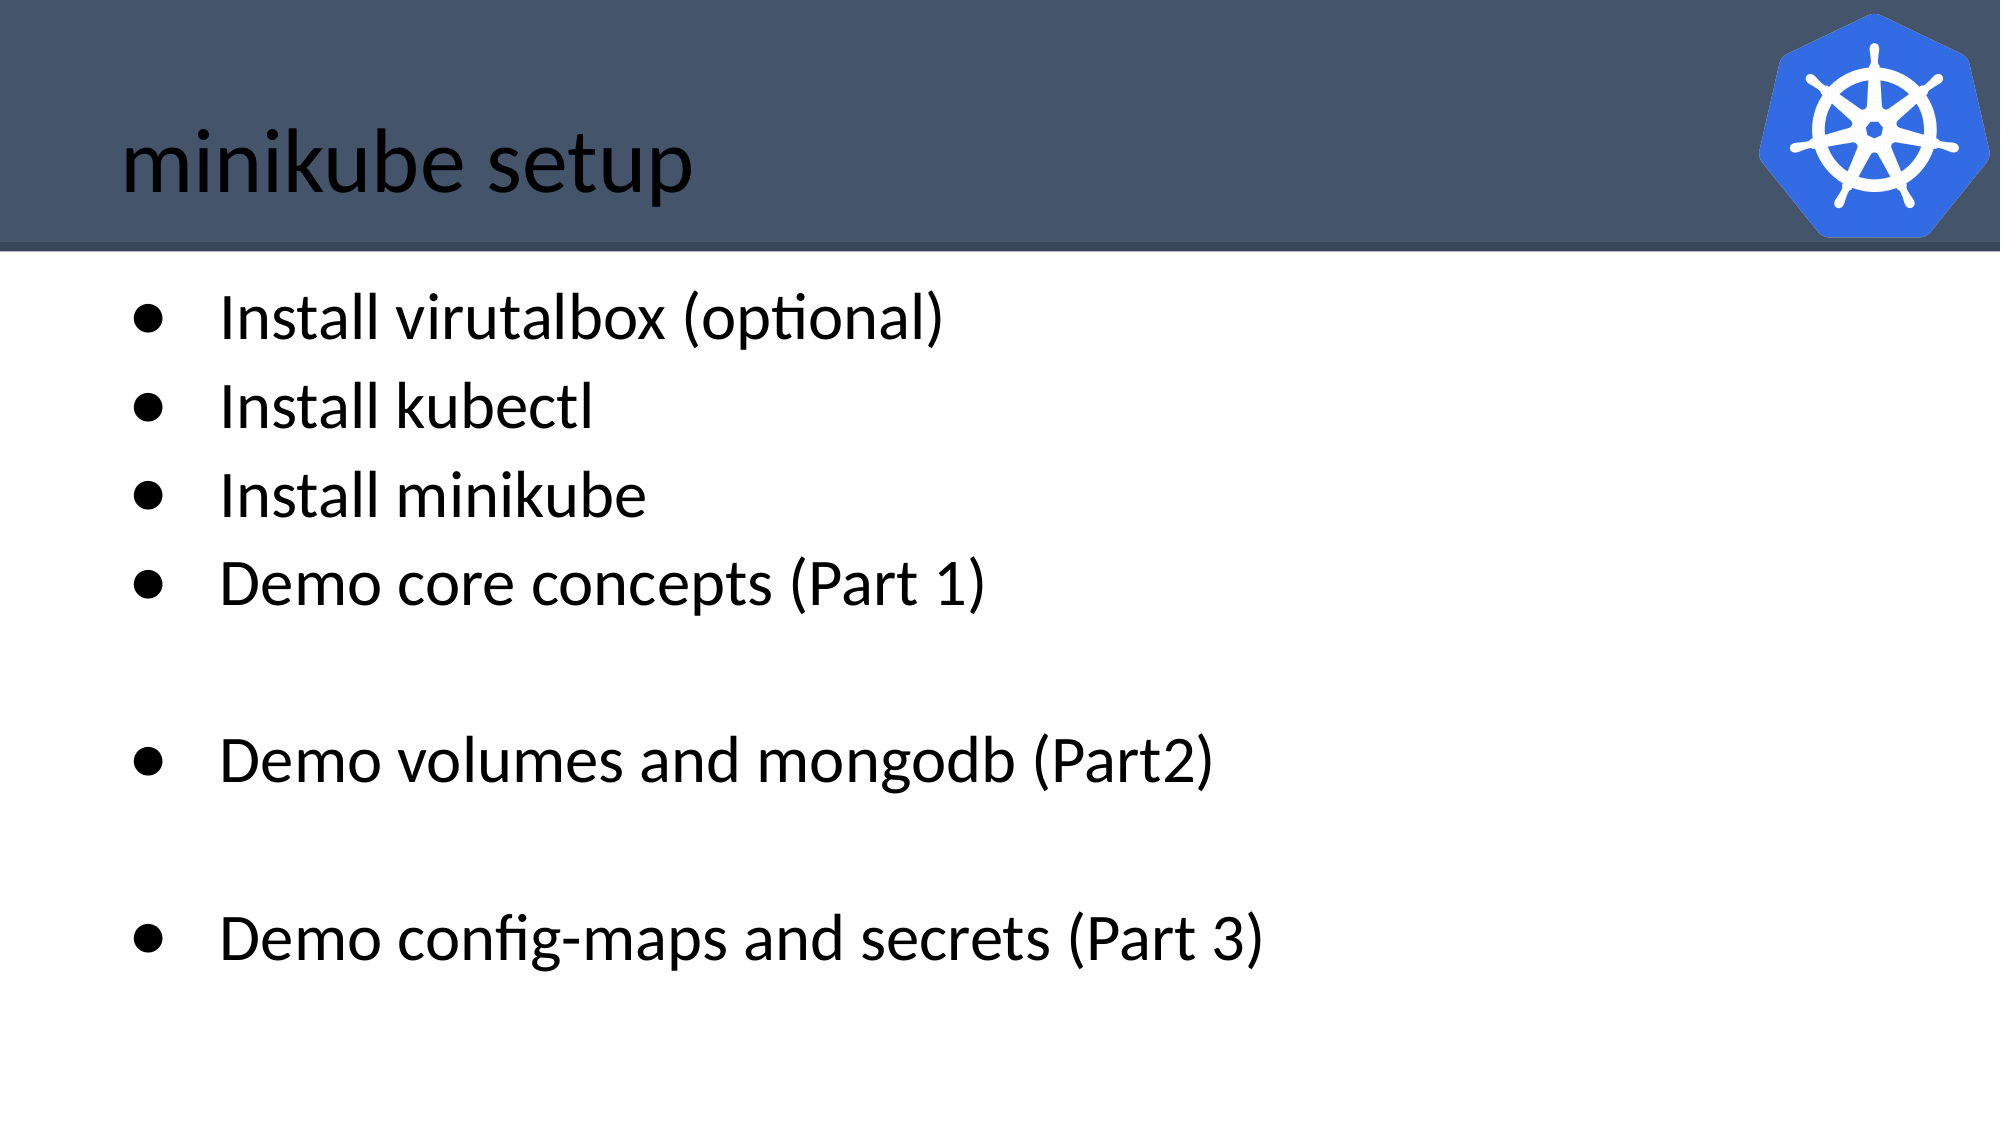

# minikube setup
Install virutalbox (optional)
Install kubectl
Install minikube
Demo core concepts (Part 1)

Demo volumes and mongodb (Part2)

Demo config-maps and secrets (Part 3)